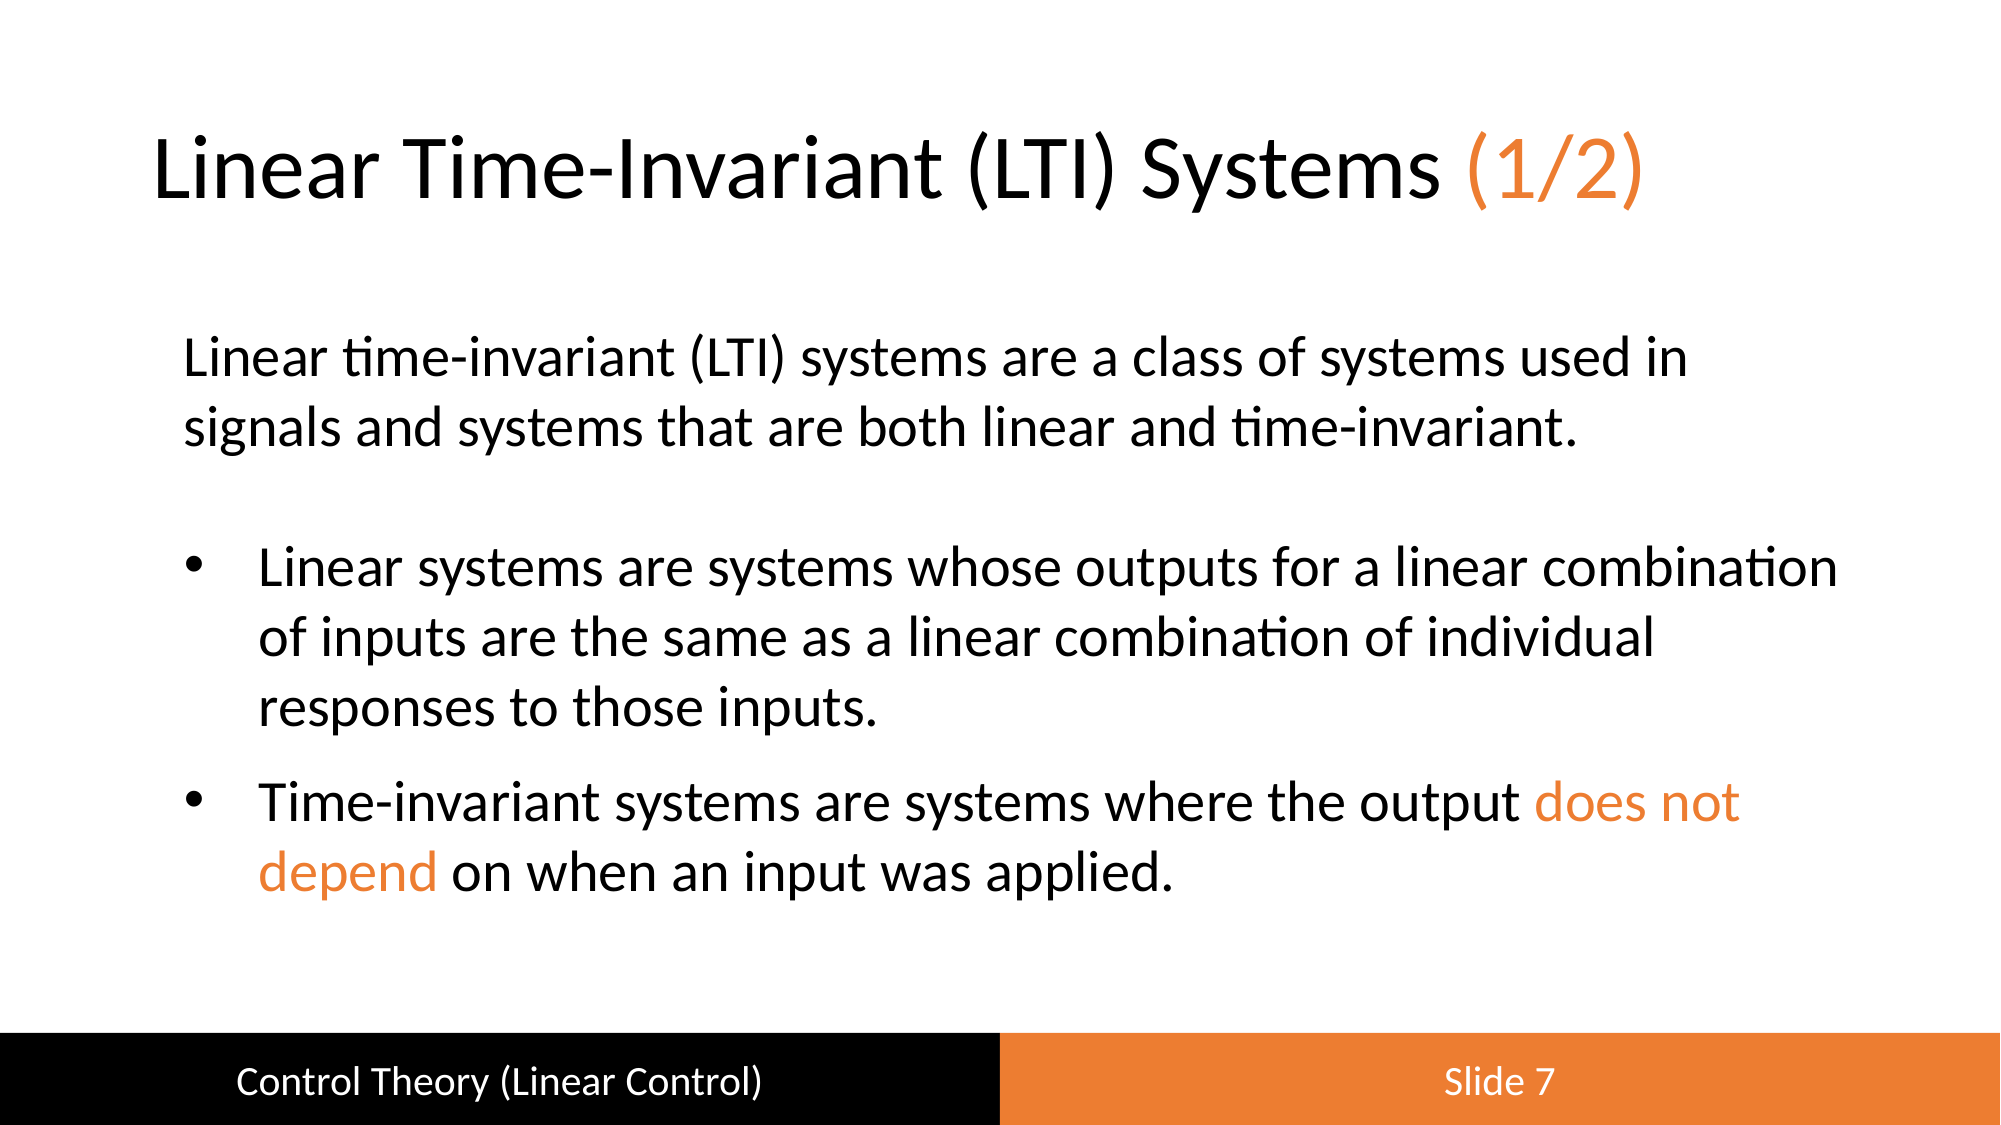

# Linear Time-Invariant (LTI) Systems (1/2)
Linear time-invariant (LTI) systems are a class of systems used in signals and systems that are both linear and time-invariant.

Linear systems are systems whose outputs for a linear combination of inputs are the same as a linear combination of individual responses to those inputs.

Time-invariant systems are systems where the output does not depend on when an input was applied.
Slide 7
Control Theory (Linear Control)